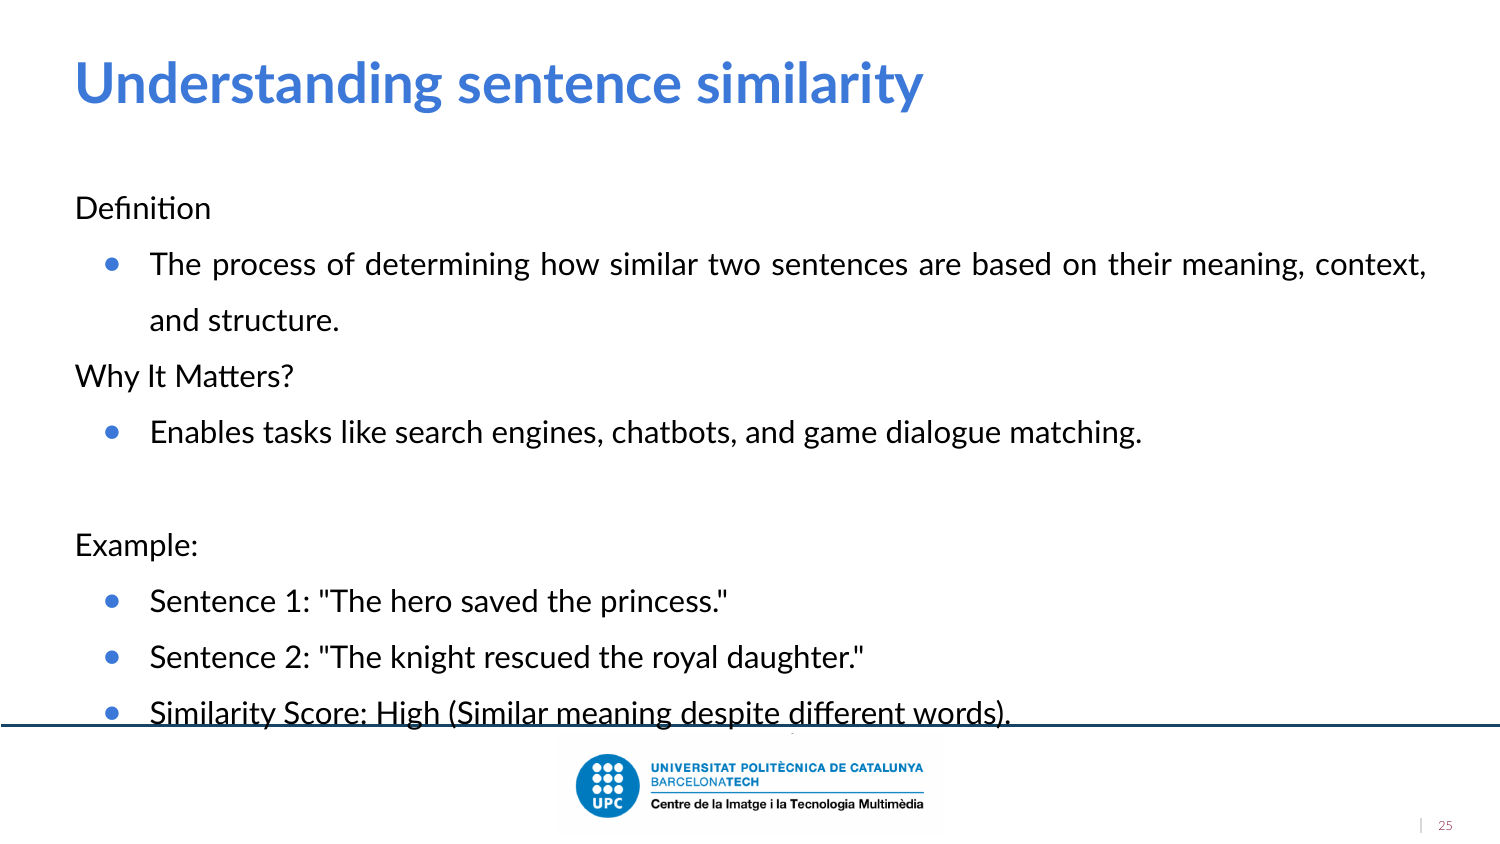

Understanding sentence similarity
Definition
The process of determining how similar two sentences are based on their meaning, context, and structure.
Why It Matters?
Enables tasks like search engines, chatbots, and game dialogue matching.

Example:
Sentence 1: "The hero saved the princess."
Sentence 2: "The knight rescued the royal daughter."
Similarity Score: High (Similar meaning despite different words).